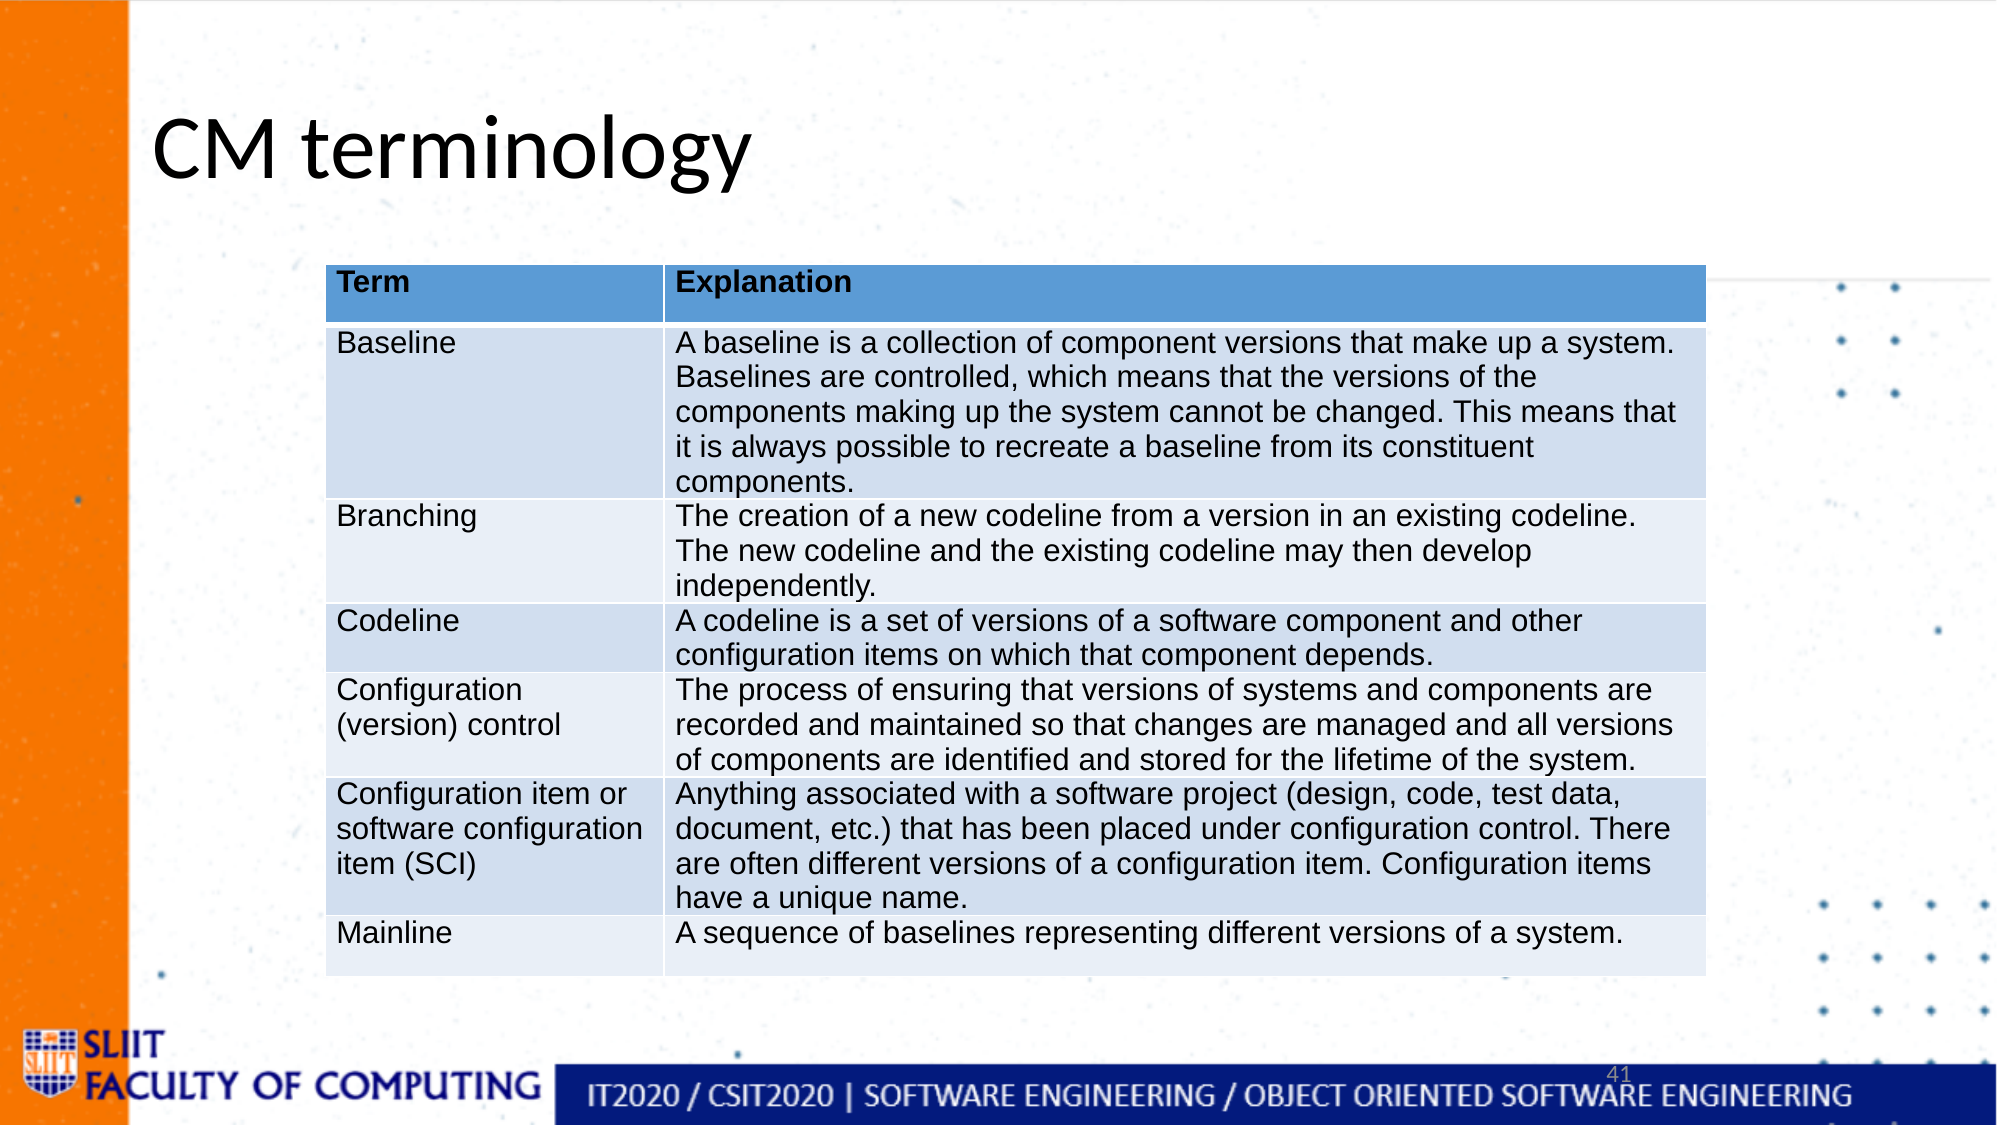

# CM terminology
| Term | Explanation |
| --- | --- |
| Baseline | A baseline is a collection of component versions that make up a system. Baselines are controlled, which means that the versions of the components making up the system cannot be changed. This means that it is always possible to recreate a baseline from its constituent components. |
| Branching | The creation of a new codeline from a version in an existing codeline. The new codeline and the existing codeline may then develop independently. |
| Codeline | A codeline is a set of versions of a software component and other configuration items on which that component depends. |
| Configuration (version) control | The process of ensuring that versions of systems and components are recorded and maintained so that changes are managed and all versions of components are identified and stored for the lifetime of the system. |
| Configuration item or software configuration item (SCI) | Anything associated with a software project (design, code, test data, document, etc.) that has been placed under configuration control. There are often different versions of a configuration item. Configuration items have a unique name. |
| Mainline | A sequence of baselines representing different versions of a system. |
41